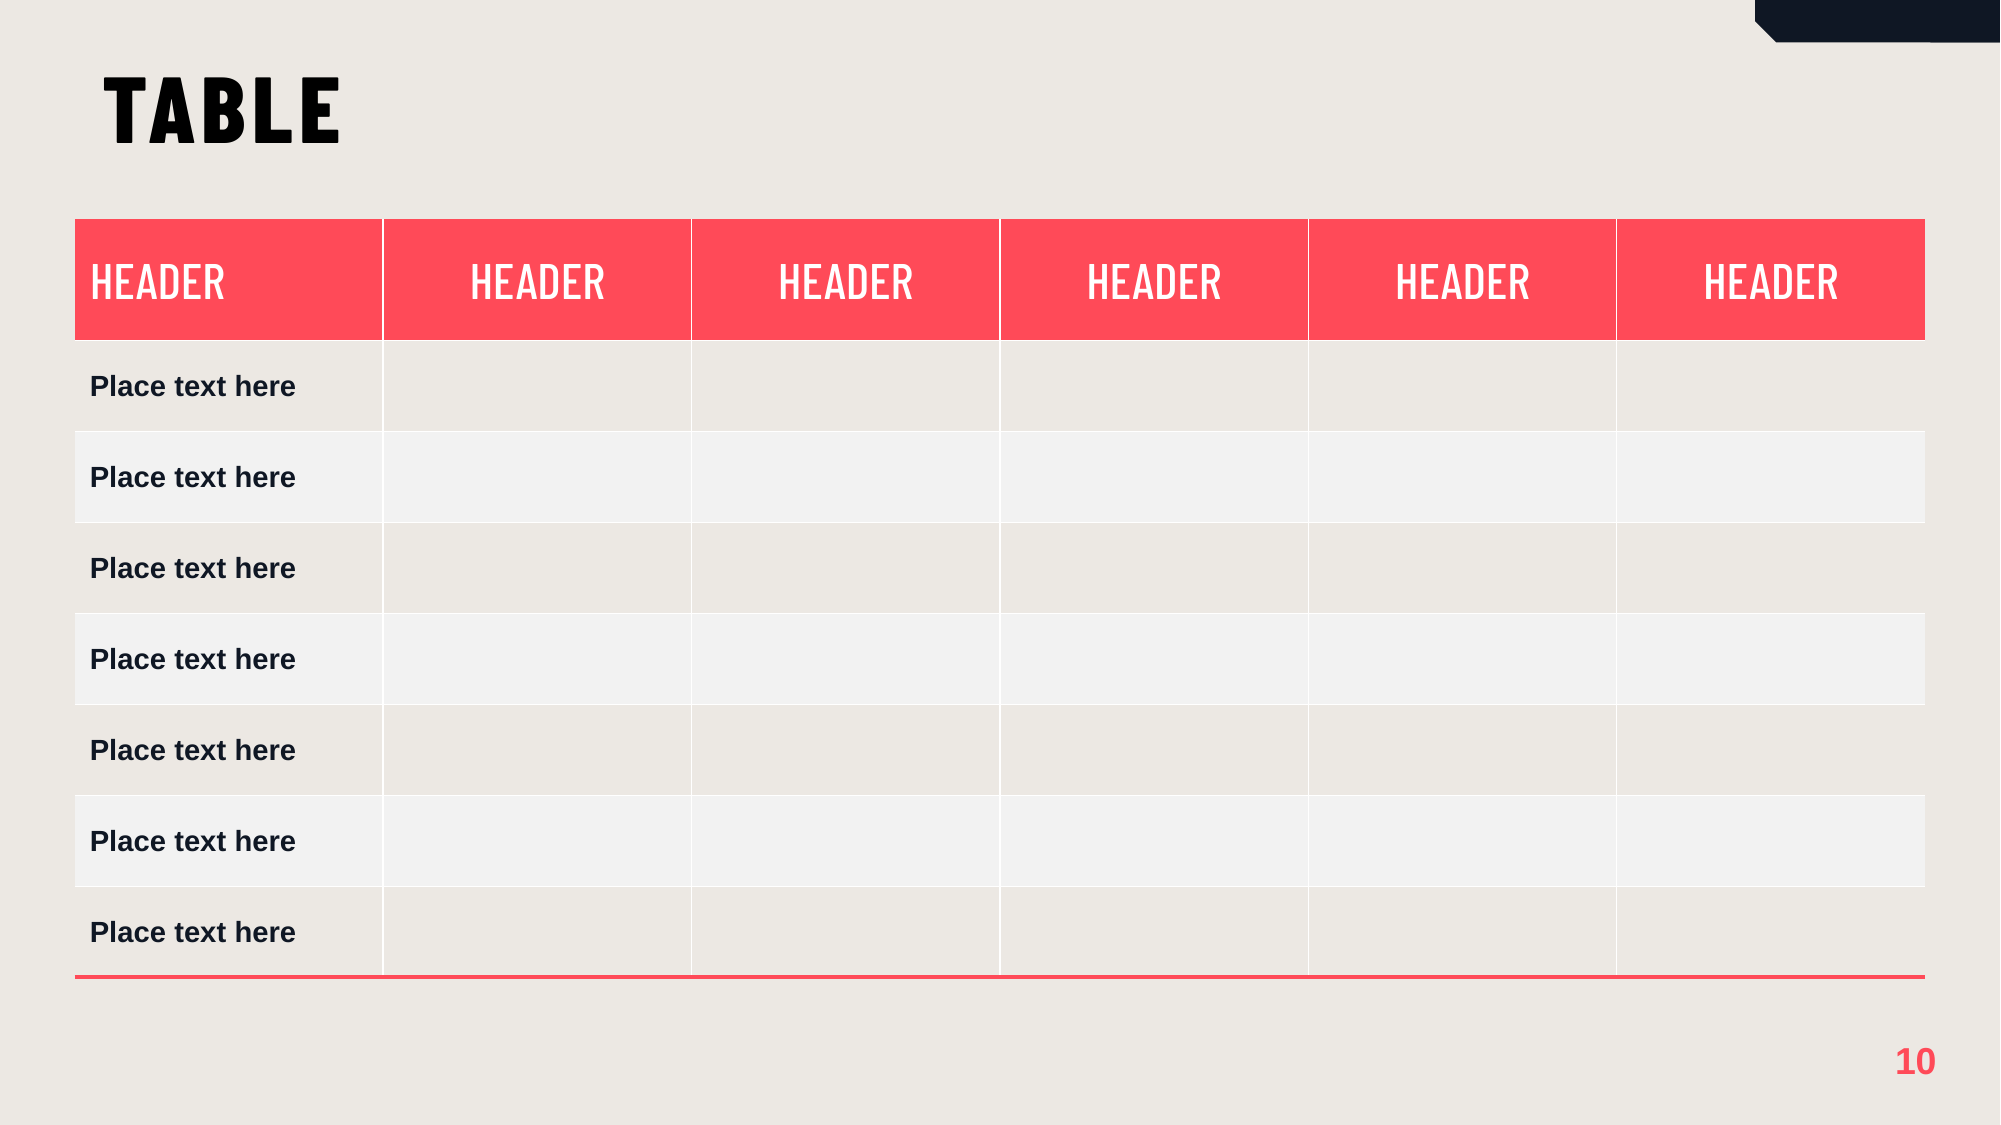

TABLE
| HEADER | HEADER | HEADER | HEADER | HEADER | HEADER |
| --- | --- | --- | --- | --- | --- |
| Place text here |  |  |  |  |  |
| Place text here |  |  |  |  |  |
| Place text here |  |  |  |  |  |
| Place text here |  |  |  |  |  |
| Place text here |  |  |  |  |  |
| Place text here |  |  |  |  |  |
| Place text here |  |  |  |  |  |
10